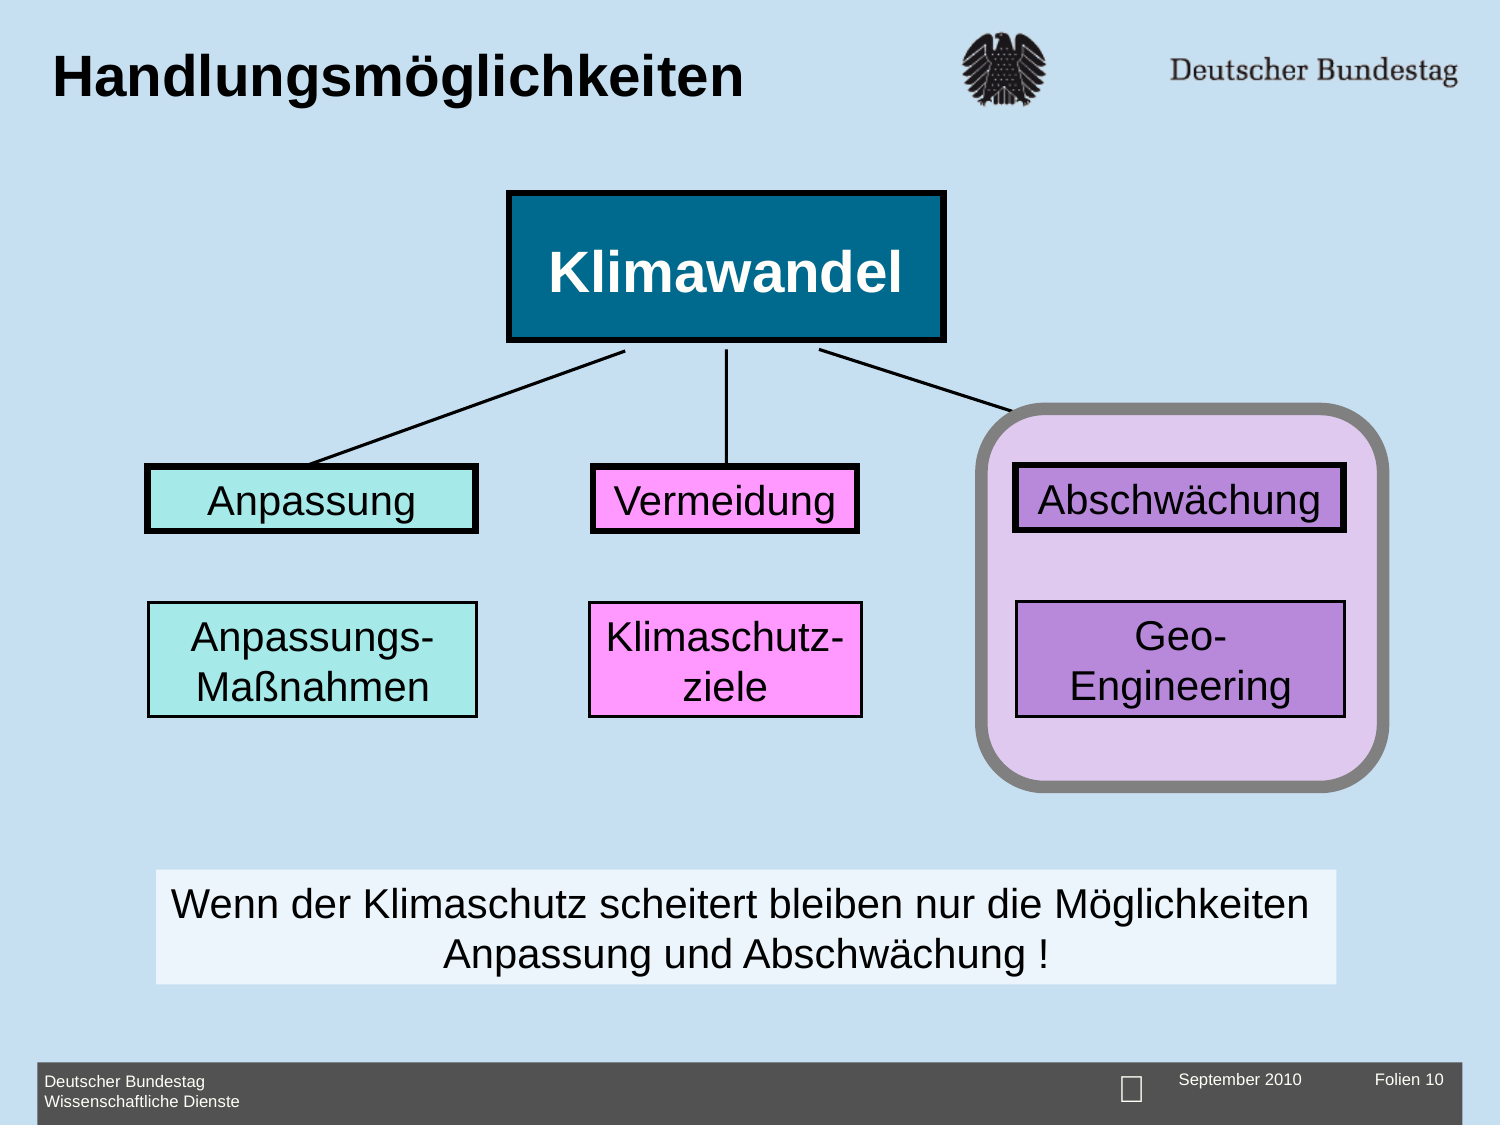

# Handlungsmöglichkeiten

Klimawandel

Abschwächung
Geo-Engineering
Anpassung
Anpassungs-Maßnahmen
Vermeidung
Klimaschutz-ziele
Wenn der Klimaschutz scheitert bleiben nur die Möglichkeiten
Anpassung und Abschwächung !
September 2010
Folien 10
Deutscher Bundestag
Wissenschaftliche Dienste